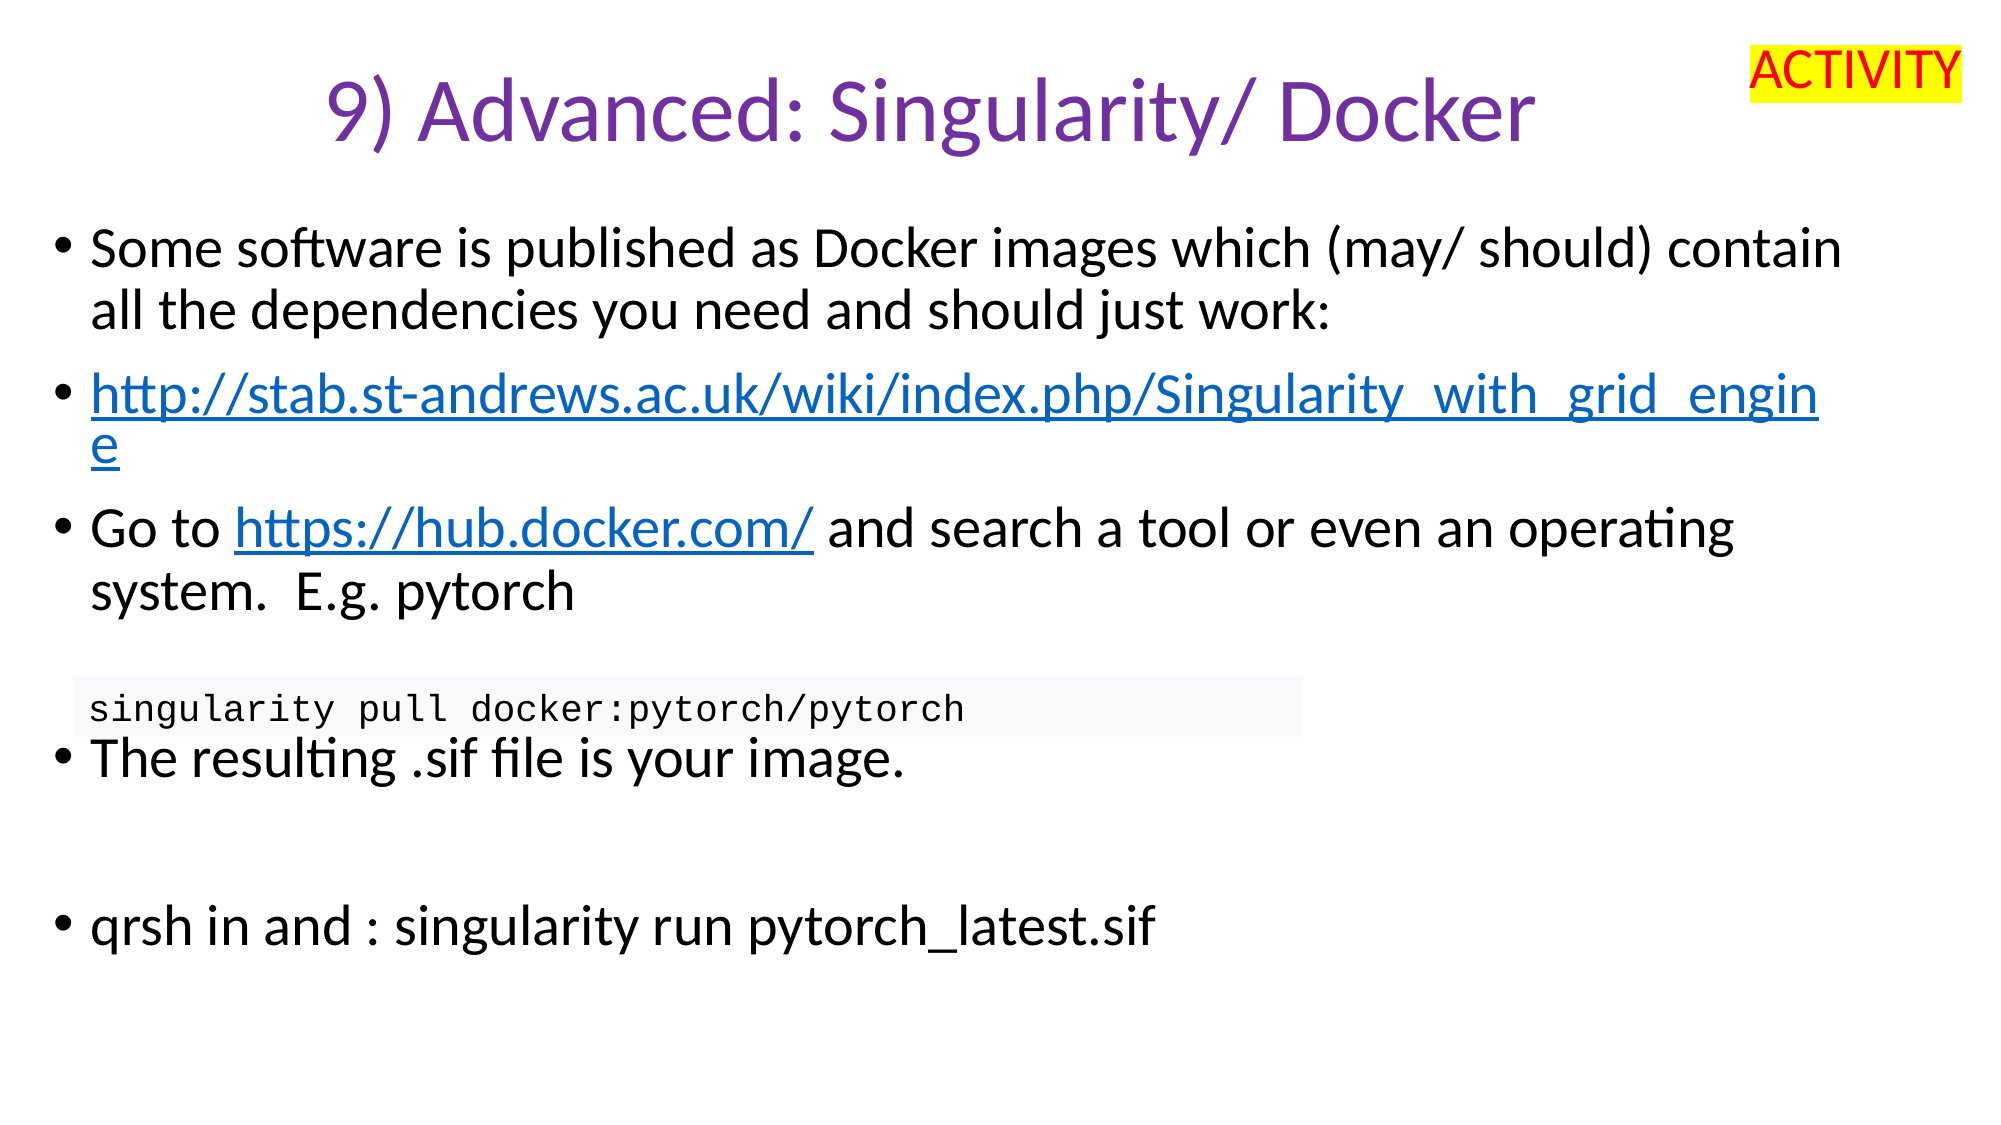

# 9) Advanced: Singularity/ Docker
ACTIVITY
Some software is published as Docker images which (may/ should) contain all the dependencies you need and should just work:
http://stab.st-andrews.ac.uk/wiki/index.php/Singularity_with_grid_engine
Go to https://hub.docker.com/ and search a tool or even an operating system.  E.g. pytorch

The resulting .sif file is your image.

qrsh in and : singularity run pytorch_latest.sif

singularity pull docker:pytorch/pytorch